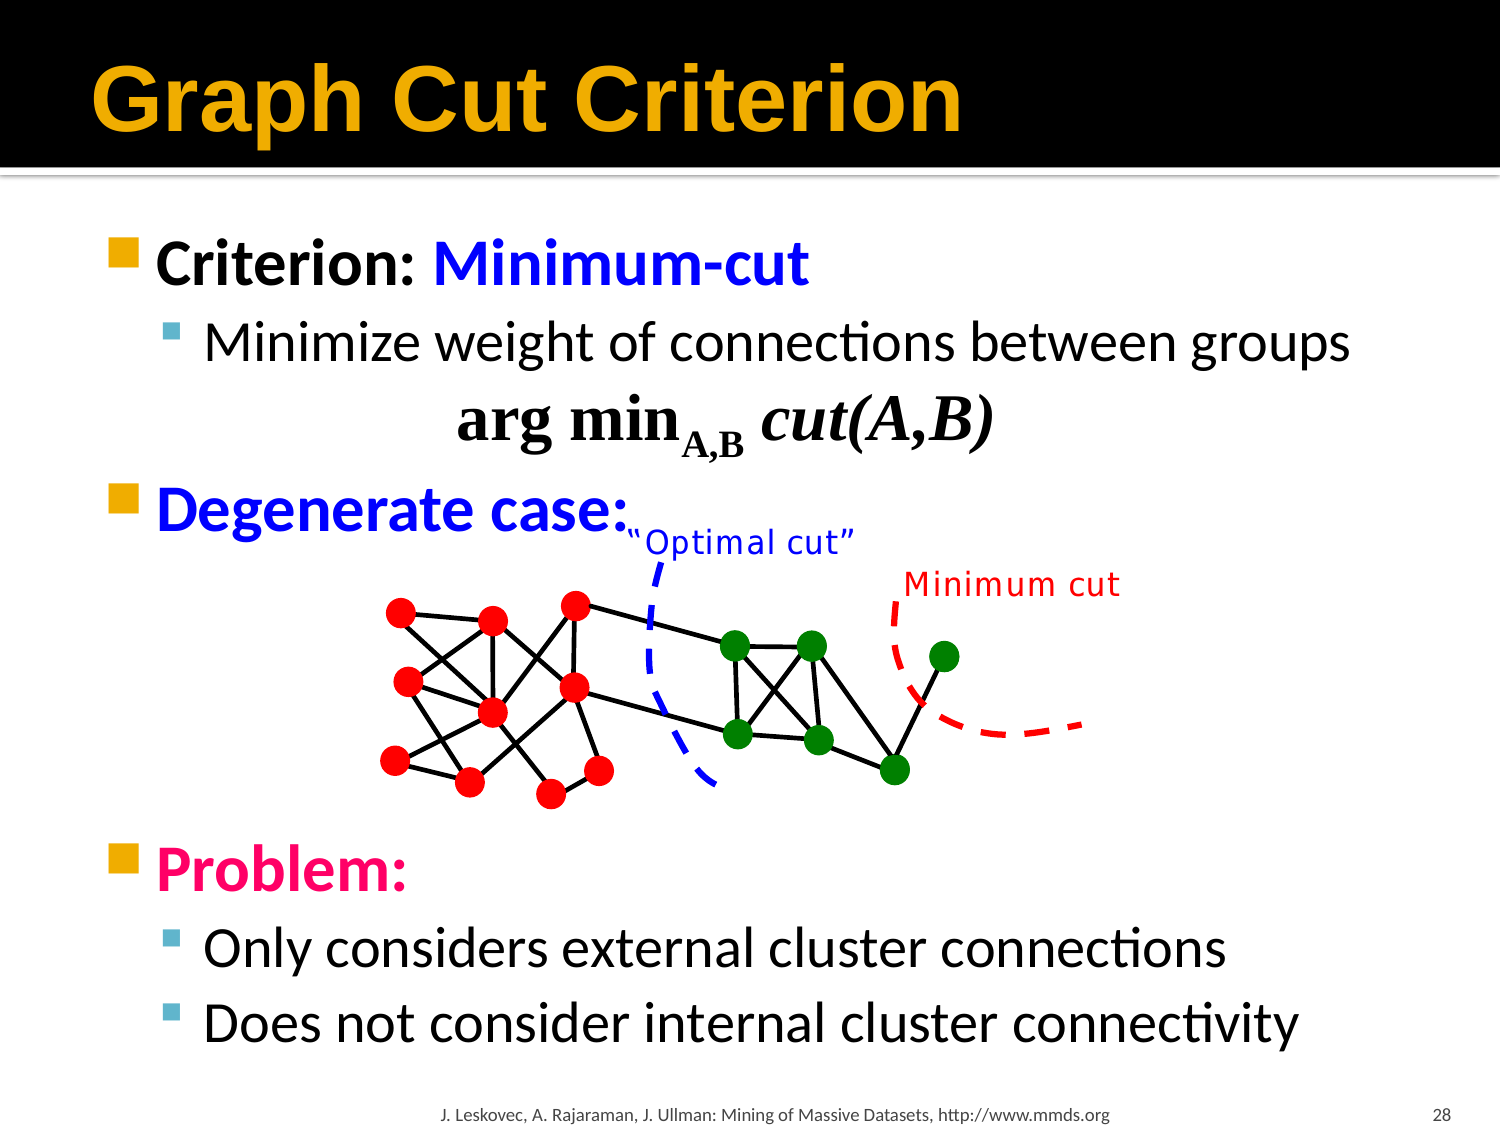

# Graph Cut Criterion
Criterion: Minimum-cut
Minimize weight of connections between groups

Degenerate case:

Problem:
Only considers external cluster connections
Does not consider internal cluster connectivity
arg minA,B cut(A,B)
“Optimal cut”
Minimum cut

J. Leskovec, A. Rajaraman, J. Ullman: Mining of Massive Datasets, http://www.mmds.org
28